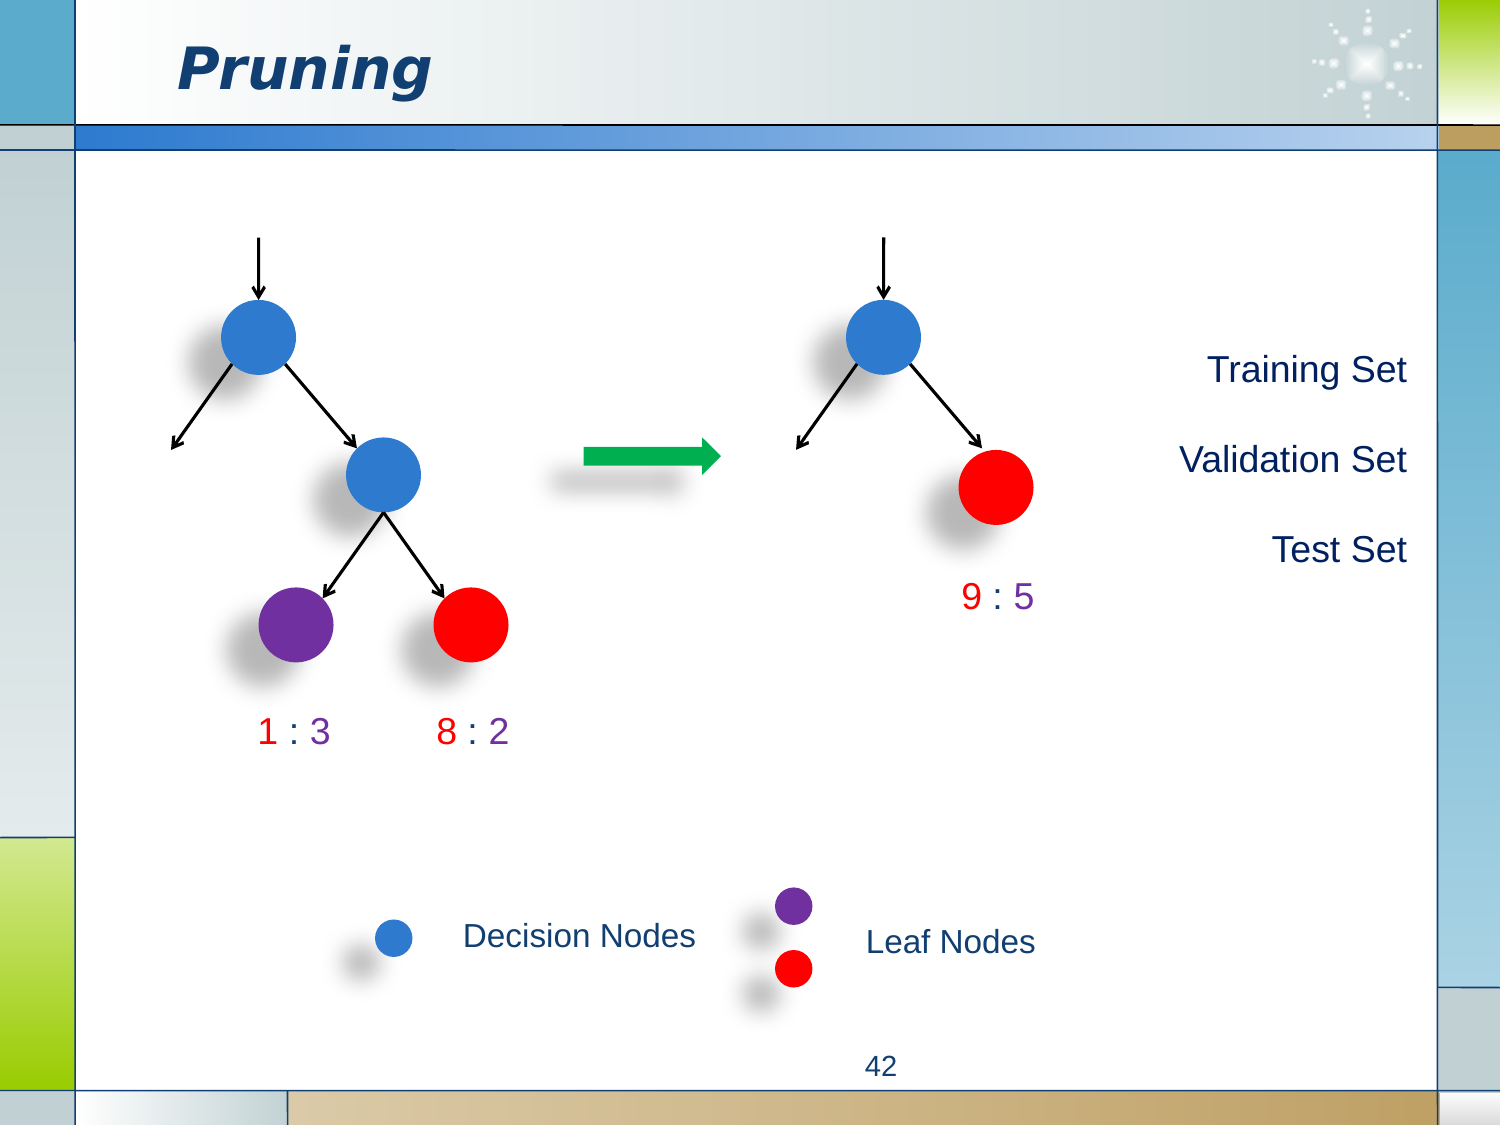

# Pruning

Training Set

Validation Set

Test Set

9 : 5

1 : 3
8 : 2

Decision Nodes
Leaf Nodes

42